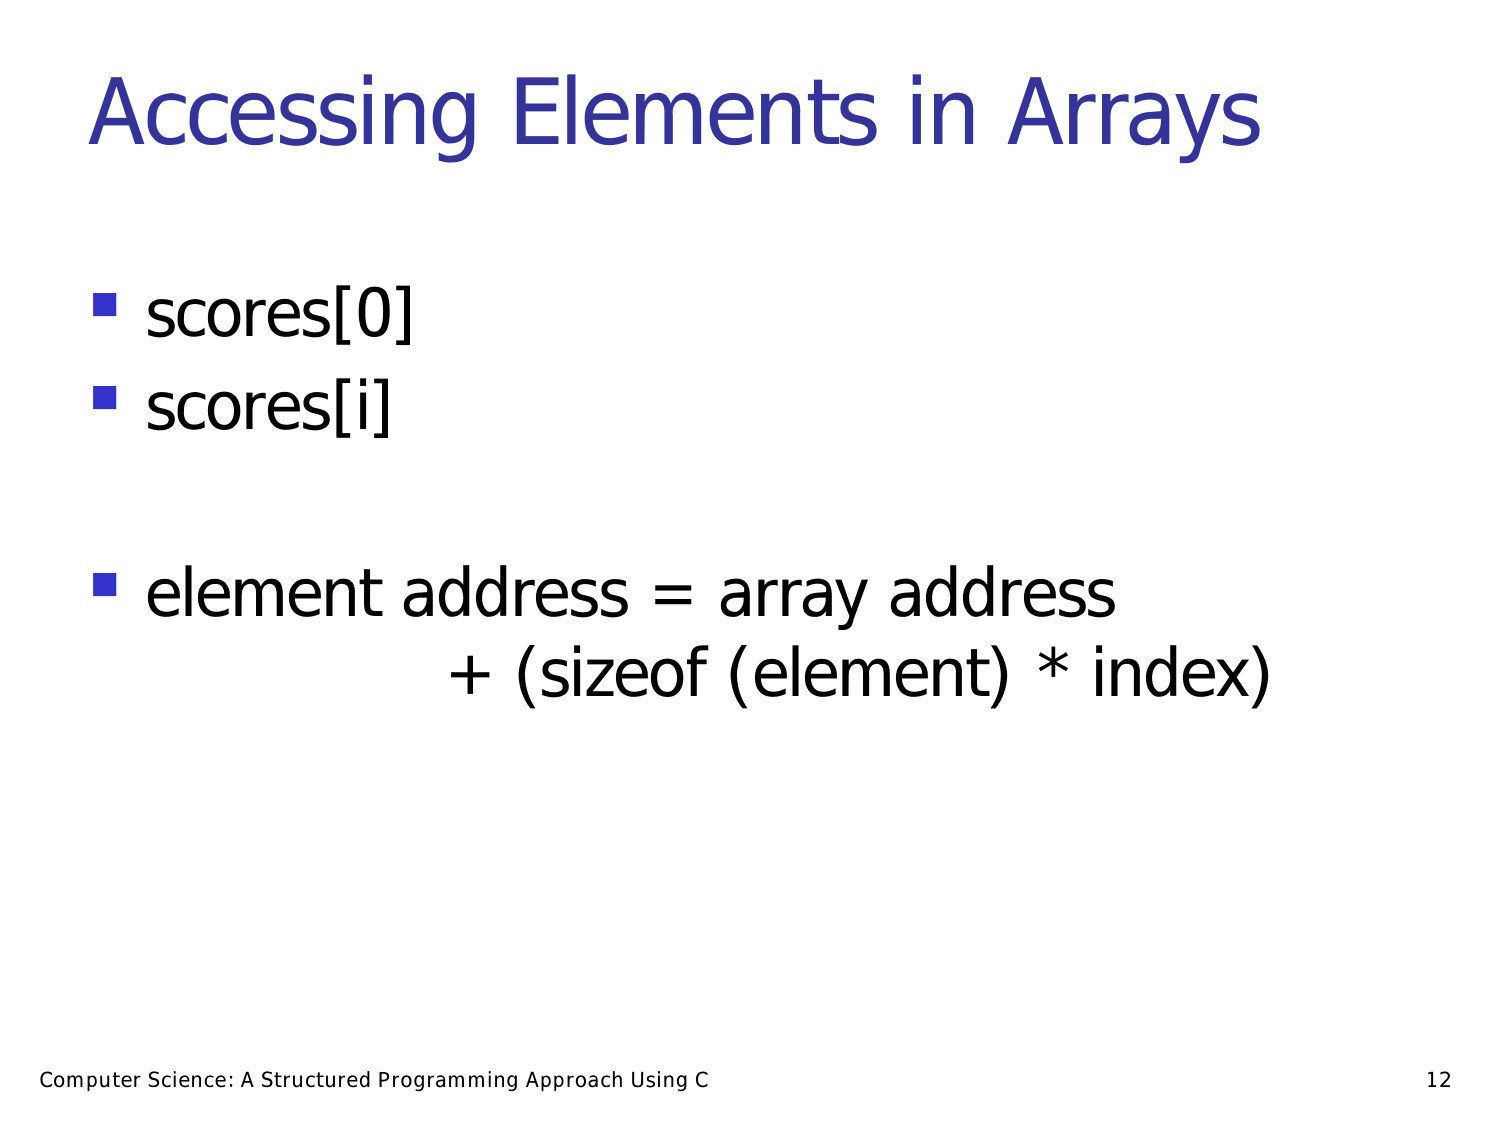

# Accessing Elements in Arrays
scores[0]
scores[i]

element address = array address
		+ (sizeof (element) * index)
Computer Science: A Structured Programming Approach Using C
12